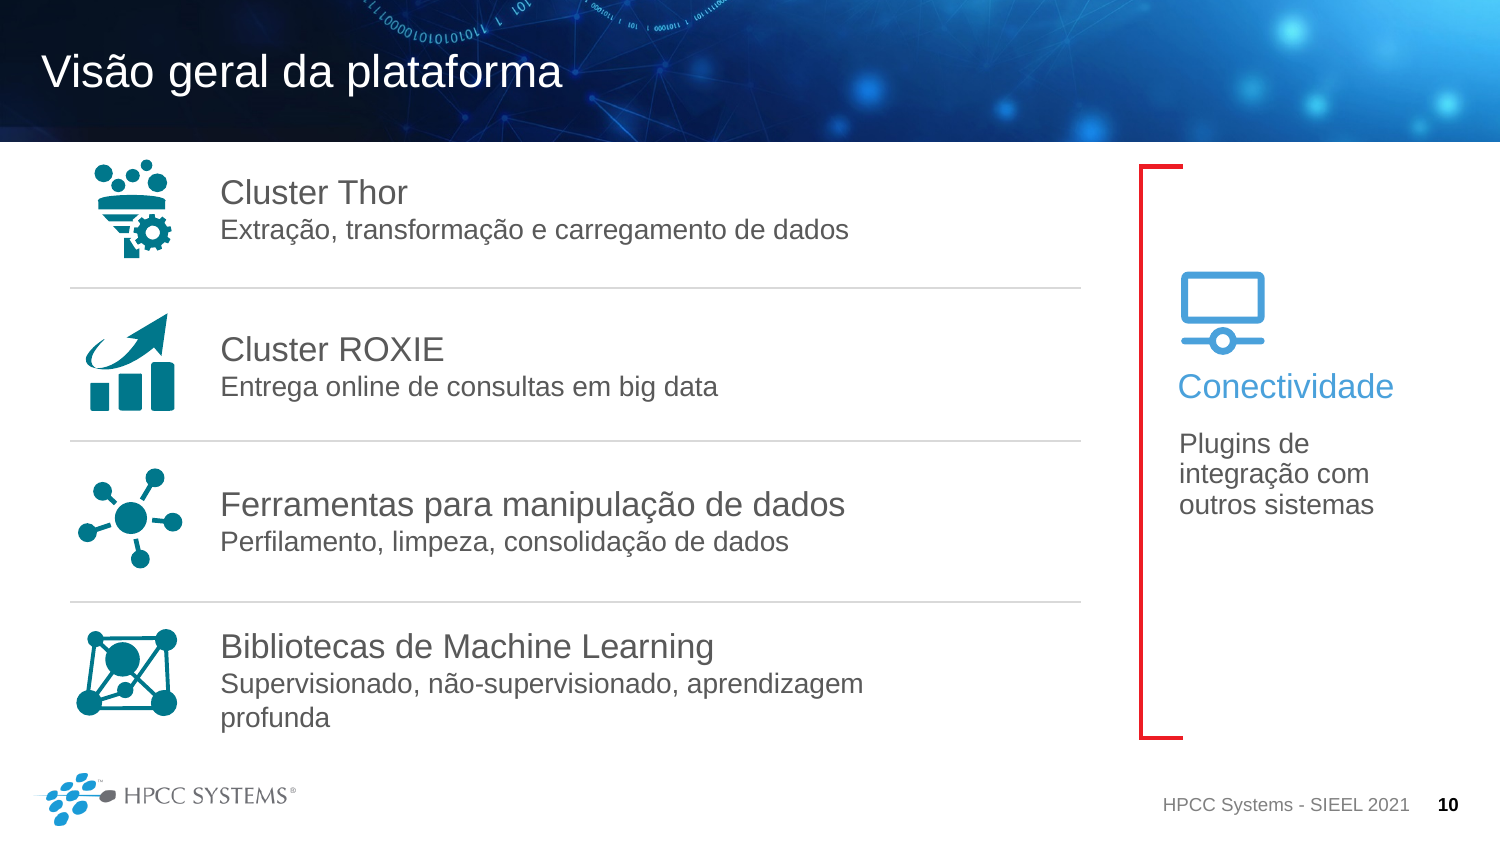

# Visão geral da plataforma
Cluster Thor
Extração, transformação e carregamento de dados

Cluster ROXIE
Entrega online de consultas em big data

Conectividade
Plugins de integração com outros sistemas
Ferramentas para manipulação de dados
Perfilamento, limpeza, consolidação de dados

Bibliotecas de Machine Learning
Supervisionado, não-supervisionado, aprendizagem profunda

HPCC Systems - SIEEL 2021
10